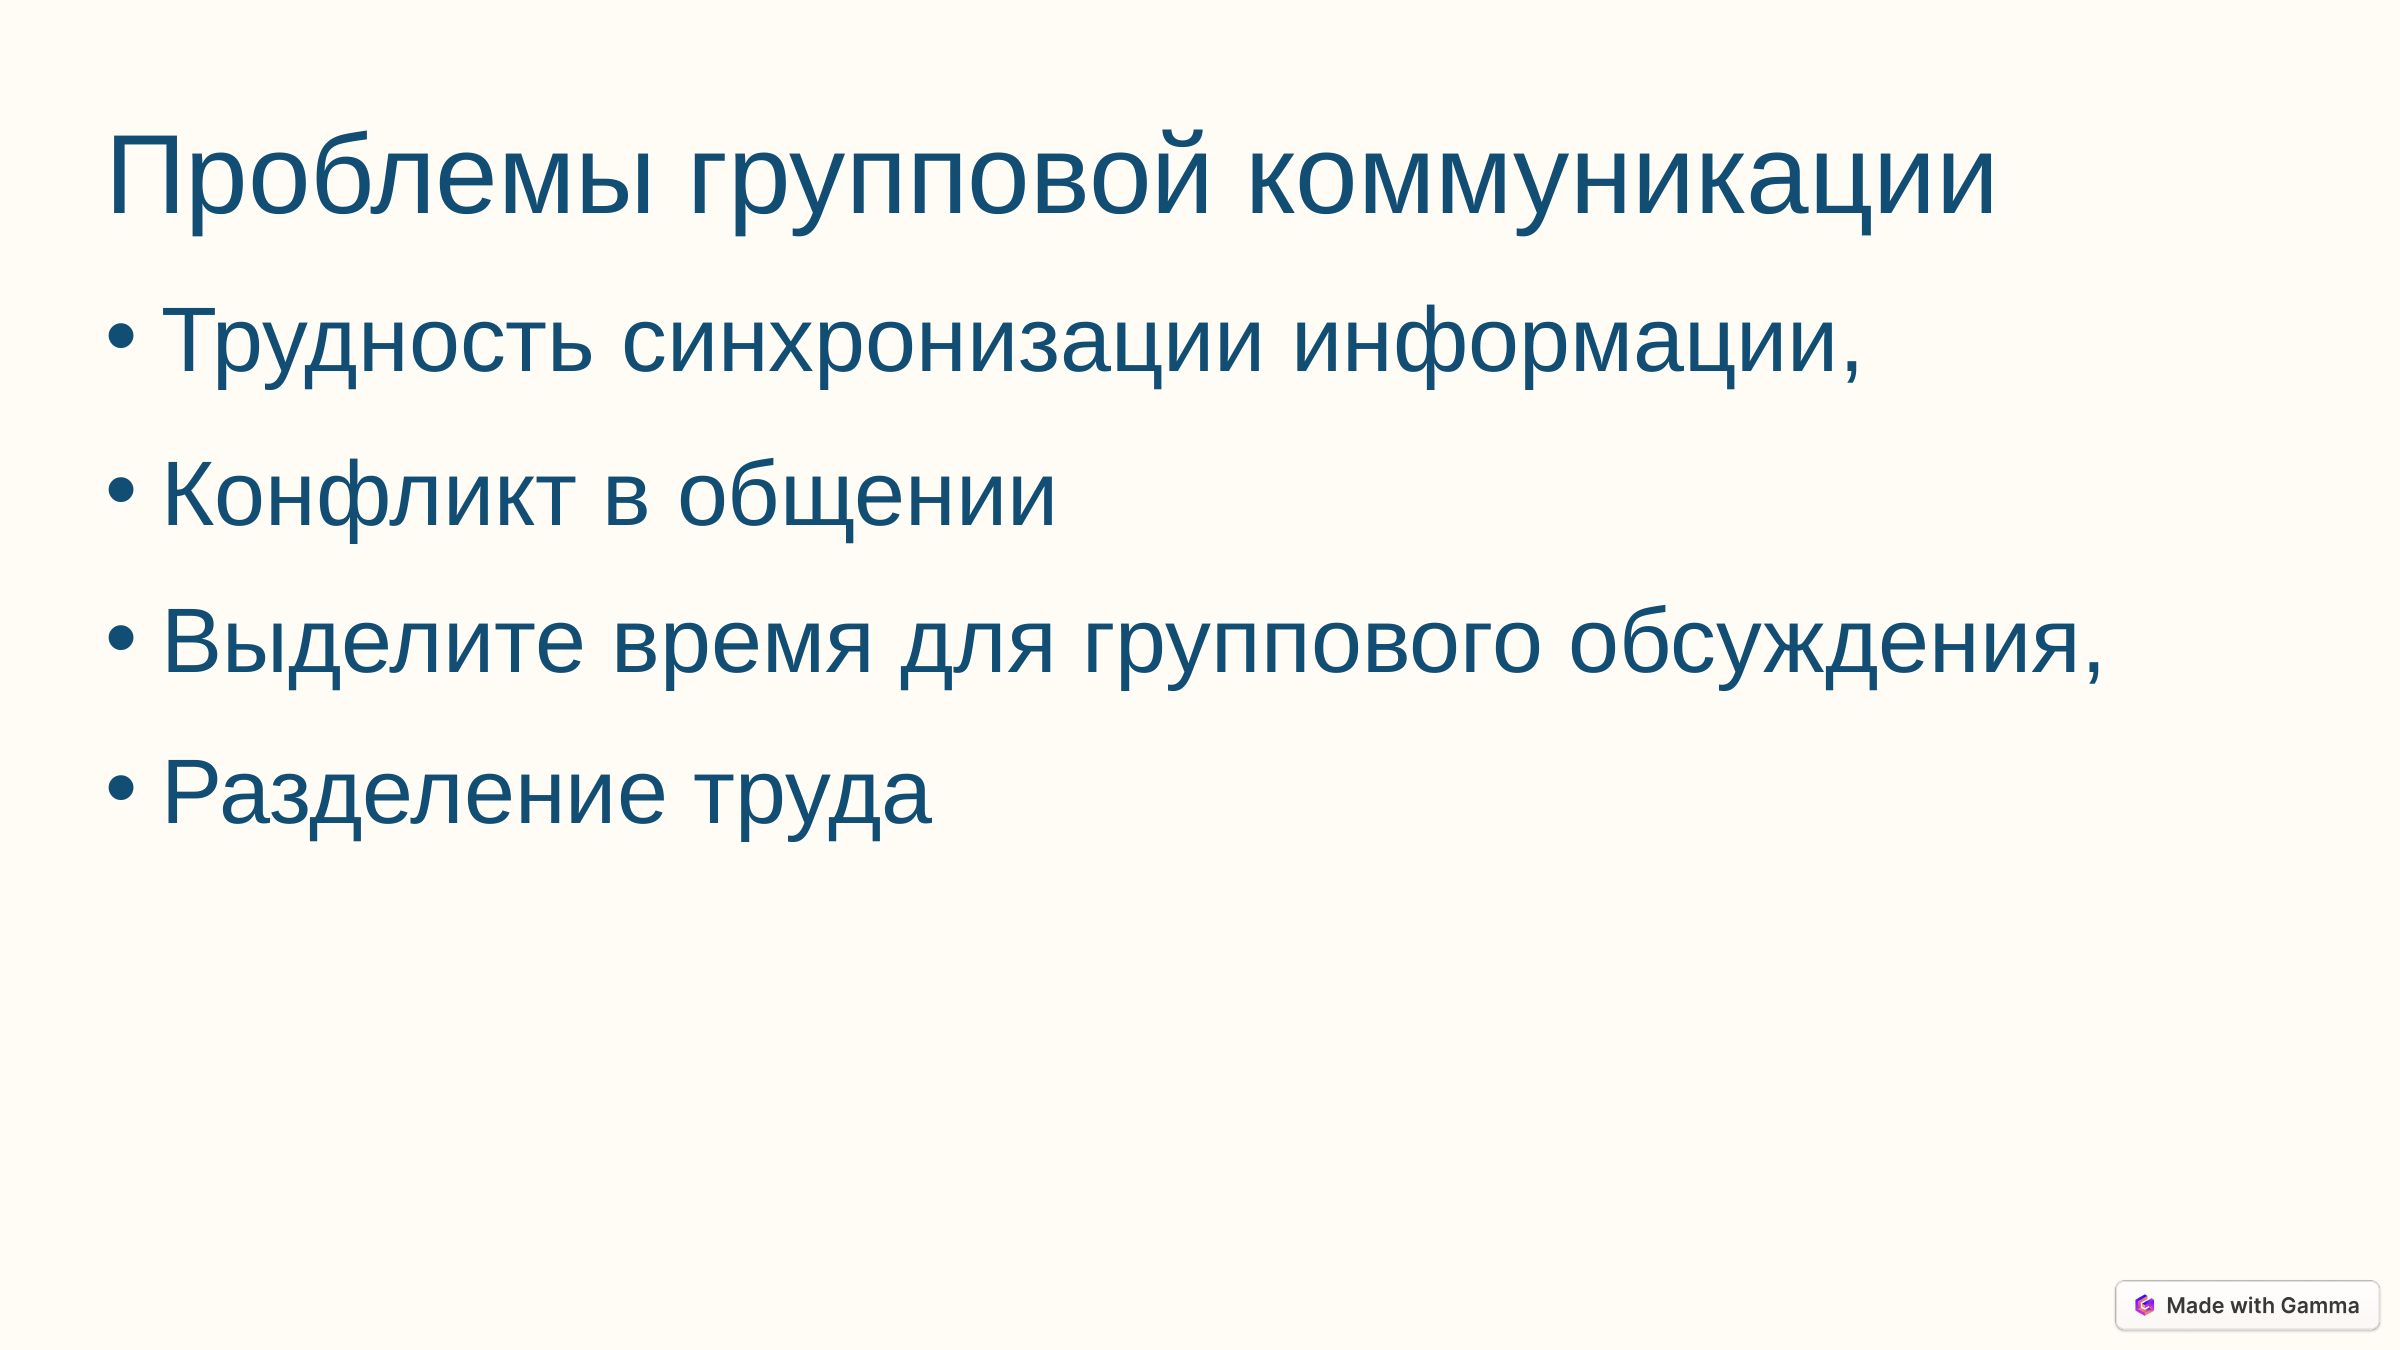

Проблемы групповой коммуникации
Трудность синхронизации информации,
Конфликт в общении
Выделите время для группового обсуждения,
Разделение труда